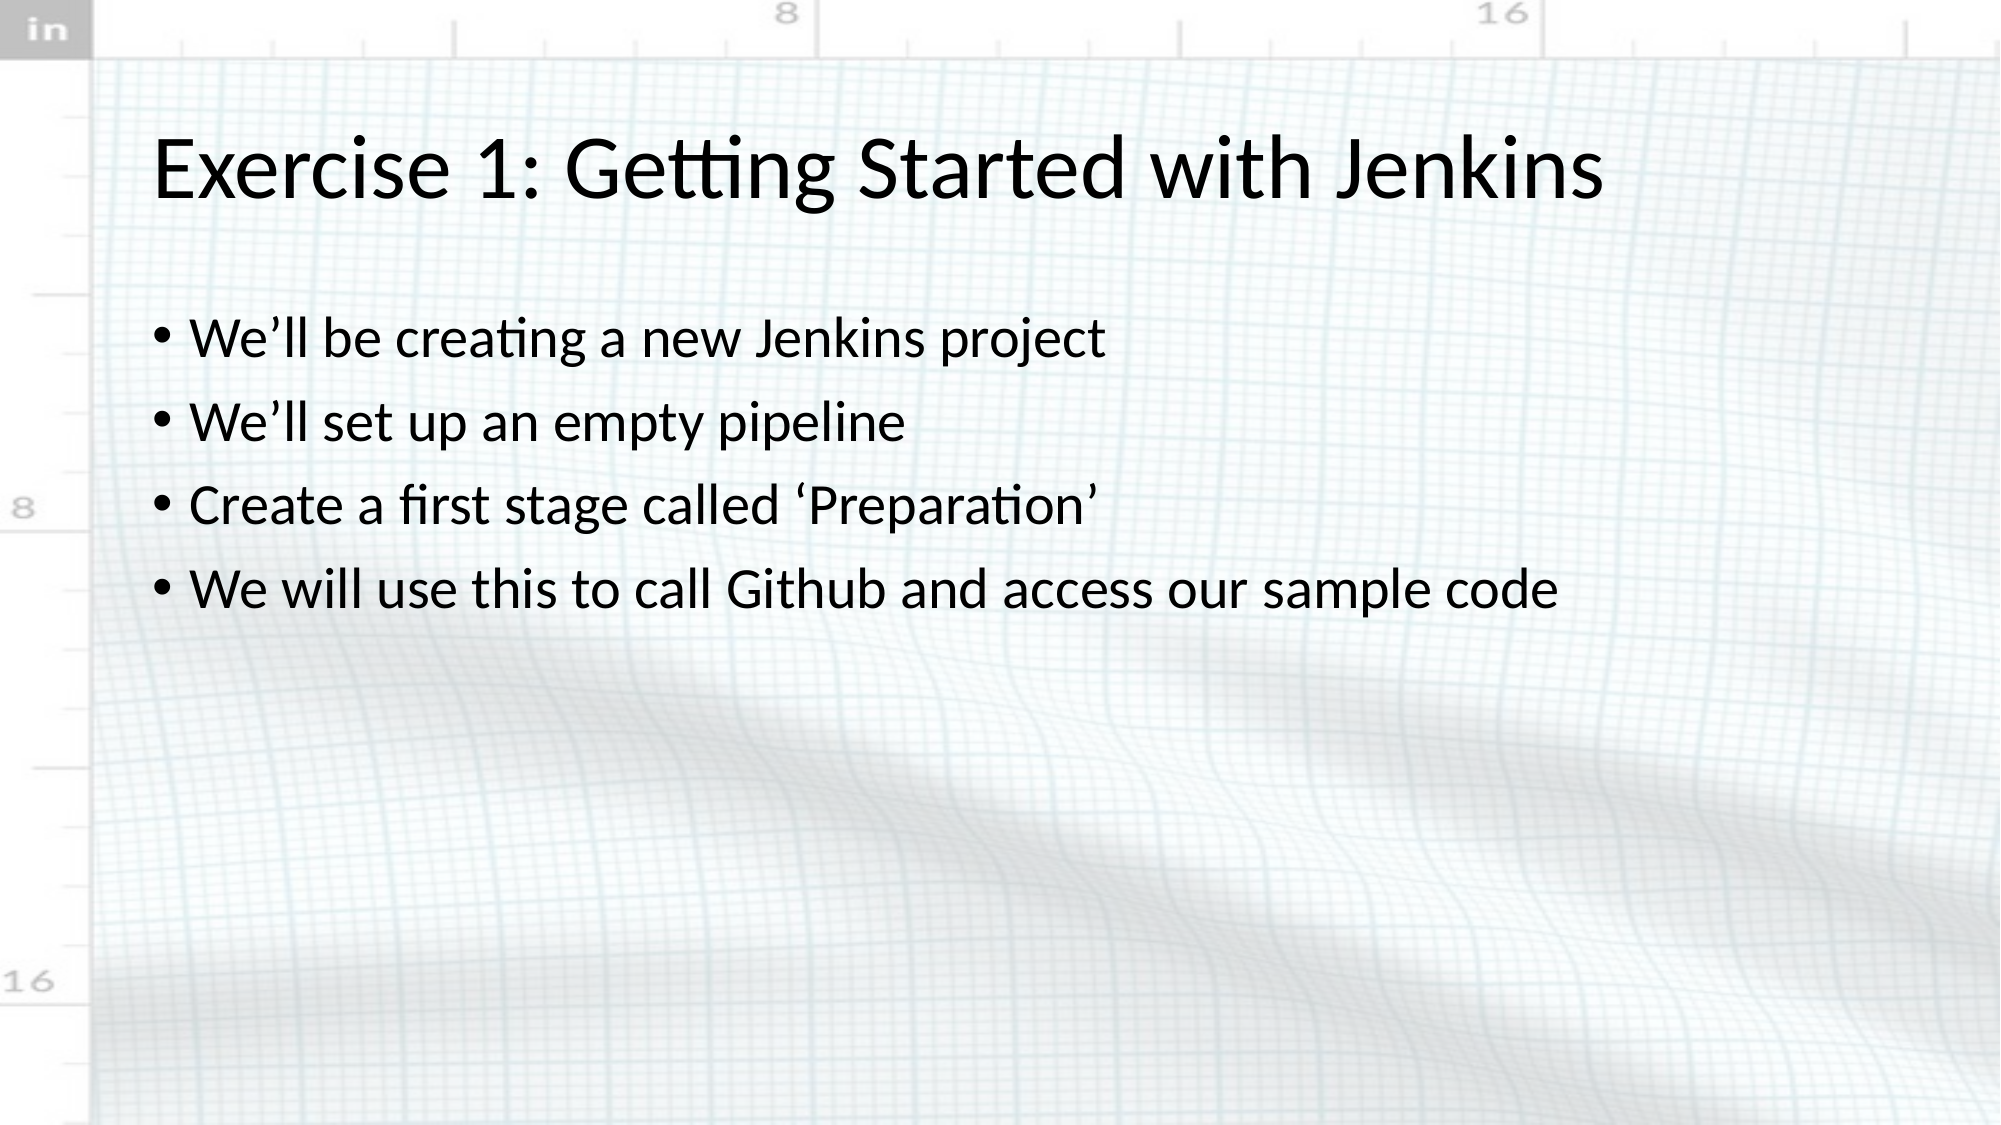

# Exercise 1: Getting Started with Jenkins
We’ll be creating a new Jenkins project
We’ll set up an empty pipeline
Create a first stage called ‘Preparation’
We will use this to call Github and access our sample code